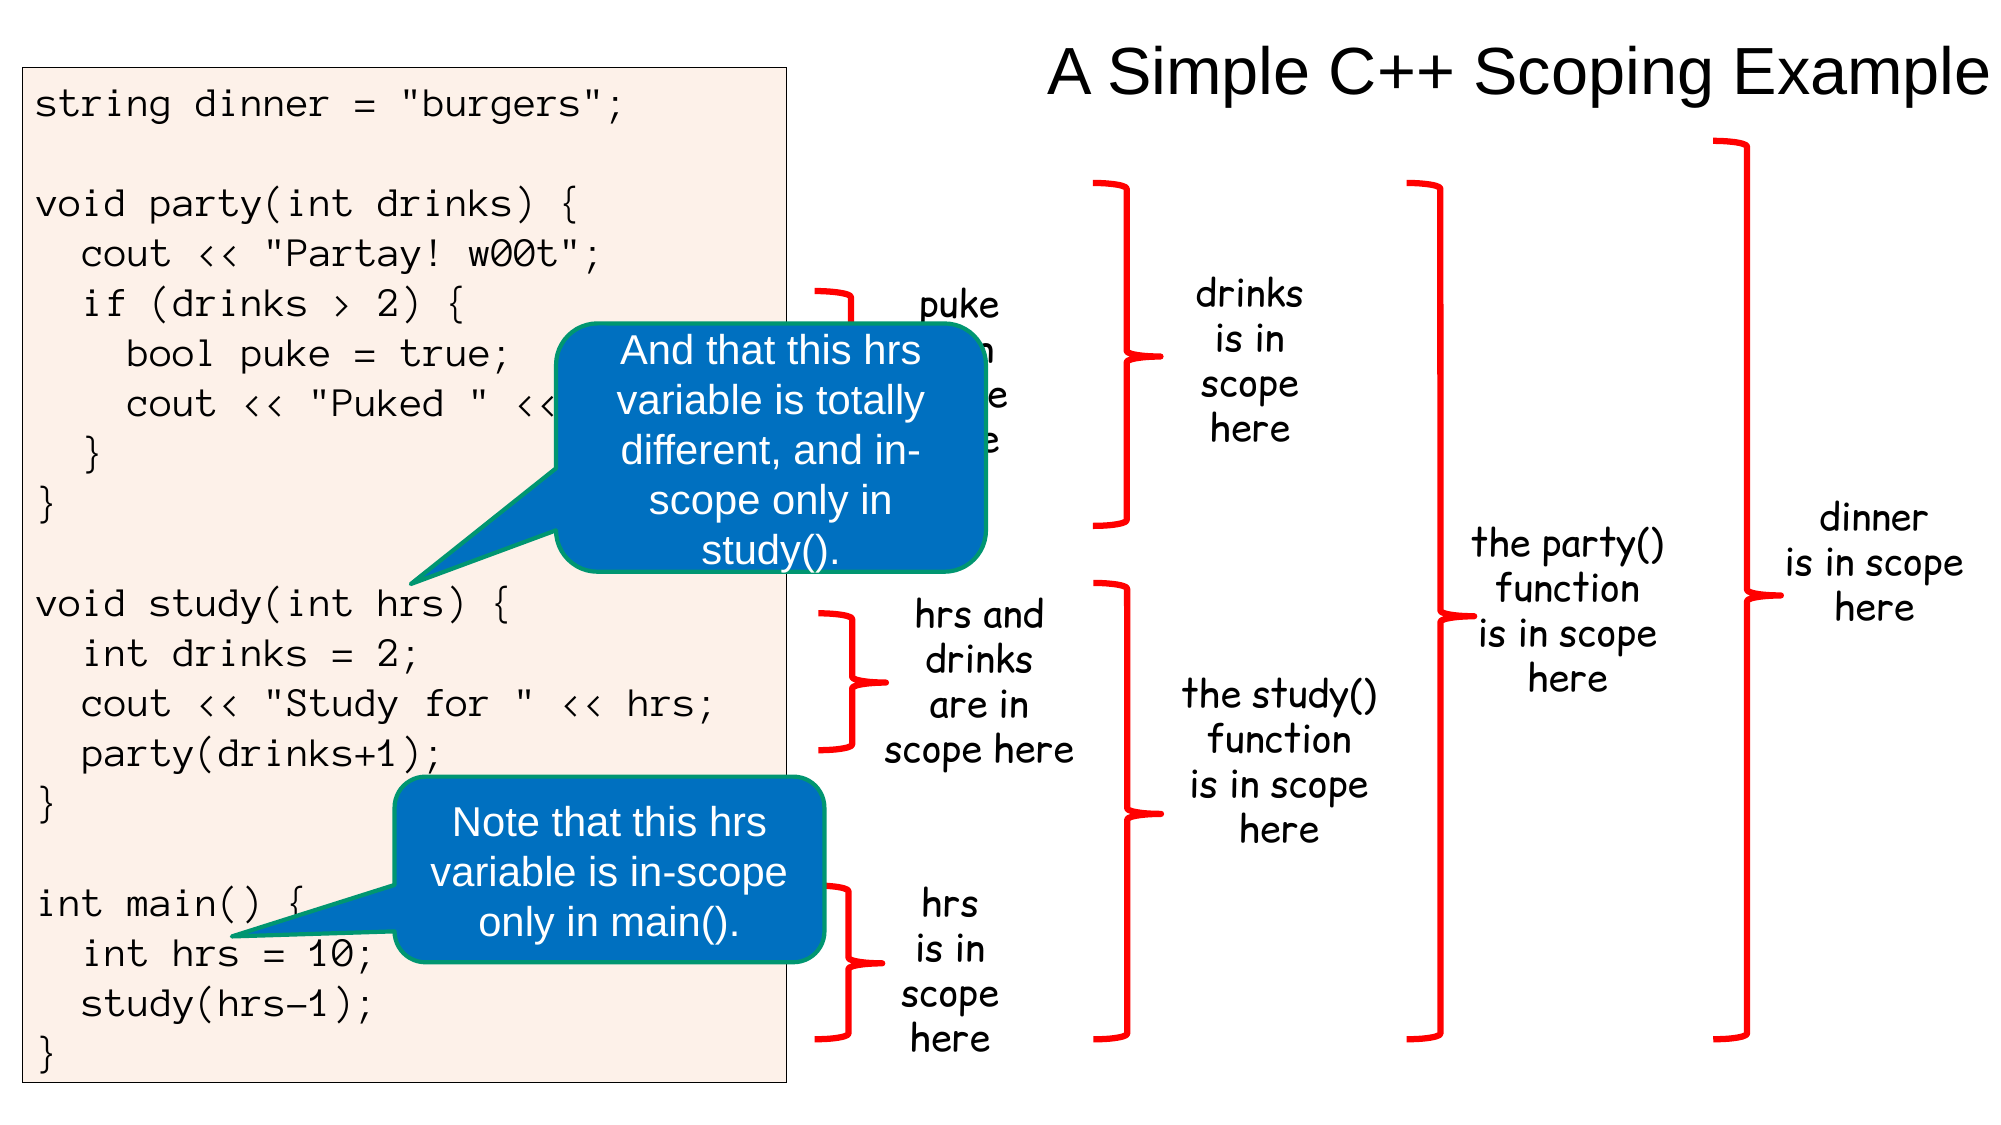

A Simple C++ Scoping Example
string dinner = "burgers";

void party(int drinks) {
  cout << "Partay! w00t";
  if (drinks > 2) {
    bool puke = true;
    cout << "Puked " << dinner;
  }
}

void study(int hrs) {
  int drinks = 2;
  cout << "Study for " << hrs;
  party(drinks+1);
}

int main() {
  int hrs = 10;
  study(hrs-1);
}

dinner
is in scope here

drinks
is in scope here

the party() function
is in scope here
puke
is in scope here

And that this hrs variable is totally different, and in-scope only in study().
hrs and drinks
are in scope here

the study() function
is in scope here
Note that this hrs variable is in-scope only in main().
hrs
is in scope here